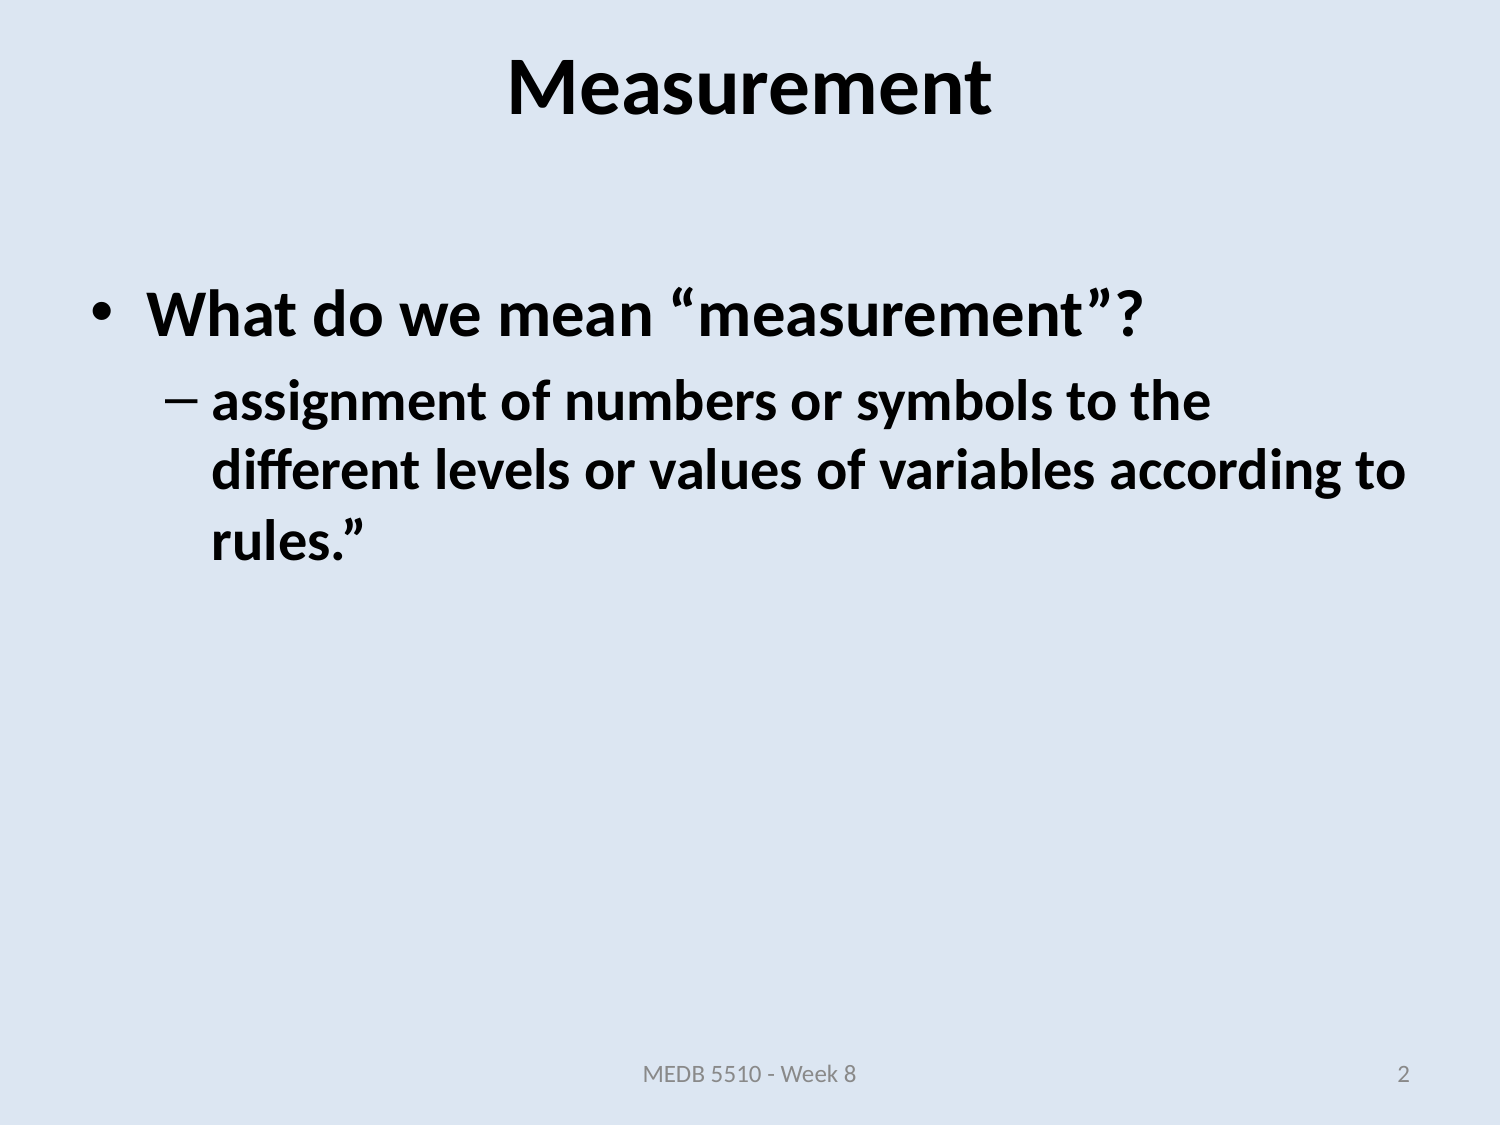

# Measurement
What do we mean “measurement”?
assignment of numbers or symbols to the different levels or values of variables according to rules.”

MEDB 5510 - Week 8
2